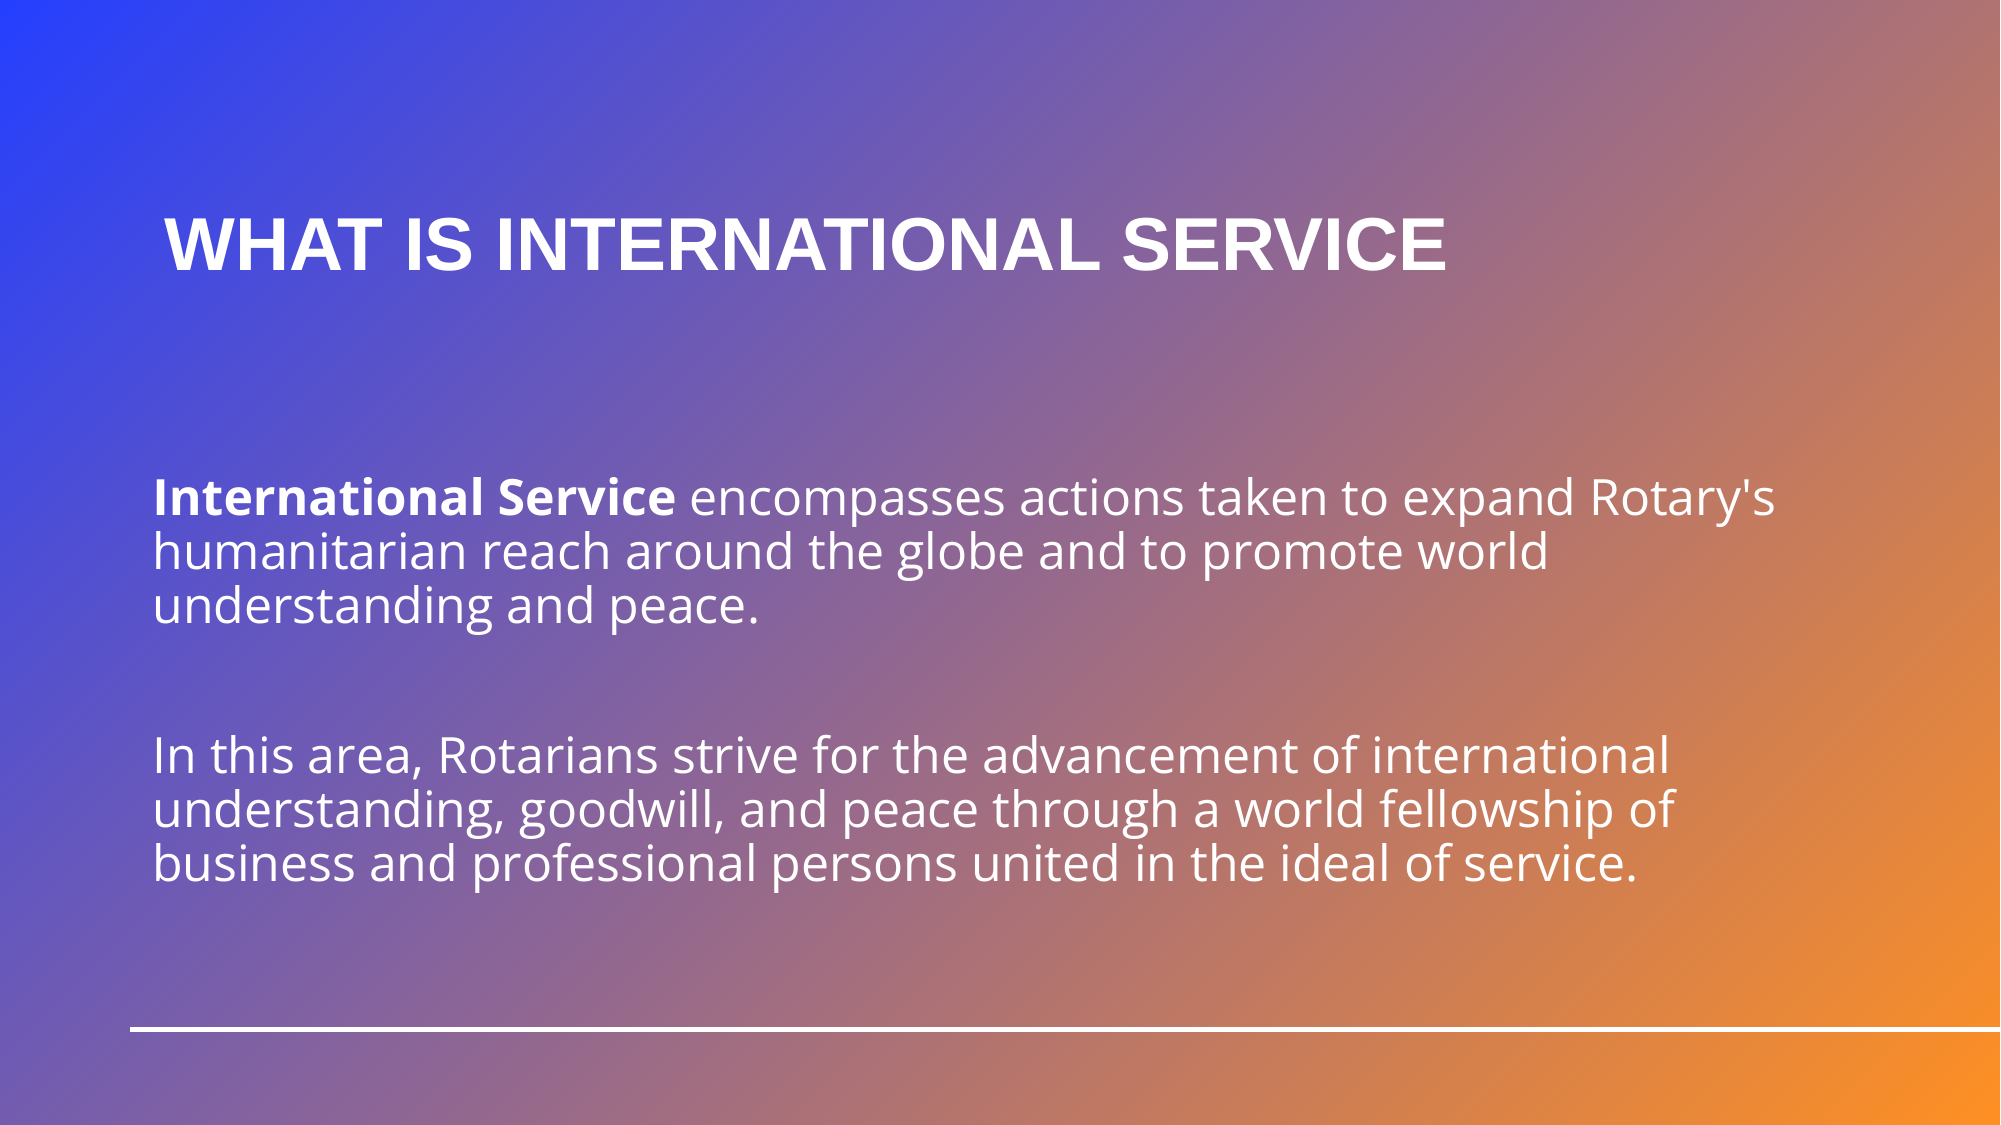

# WHAT IS INTERNATIONAL SERVICE
International Service encompasses actions taken to expand Rotary's humanitarian reach around the globe and to promote world understanding and peace.

In this area, Rotarians strive for the advancement of international understanding, goodwill, and peace through a world fellowship of business and professional persons united in the ideal of service.